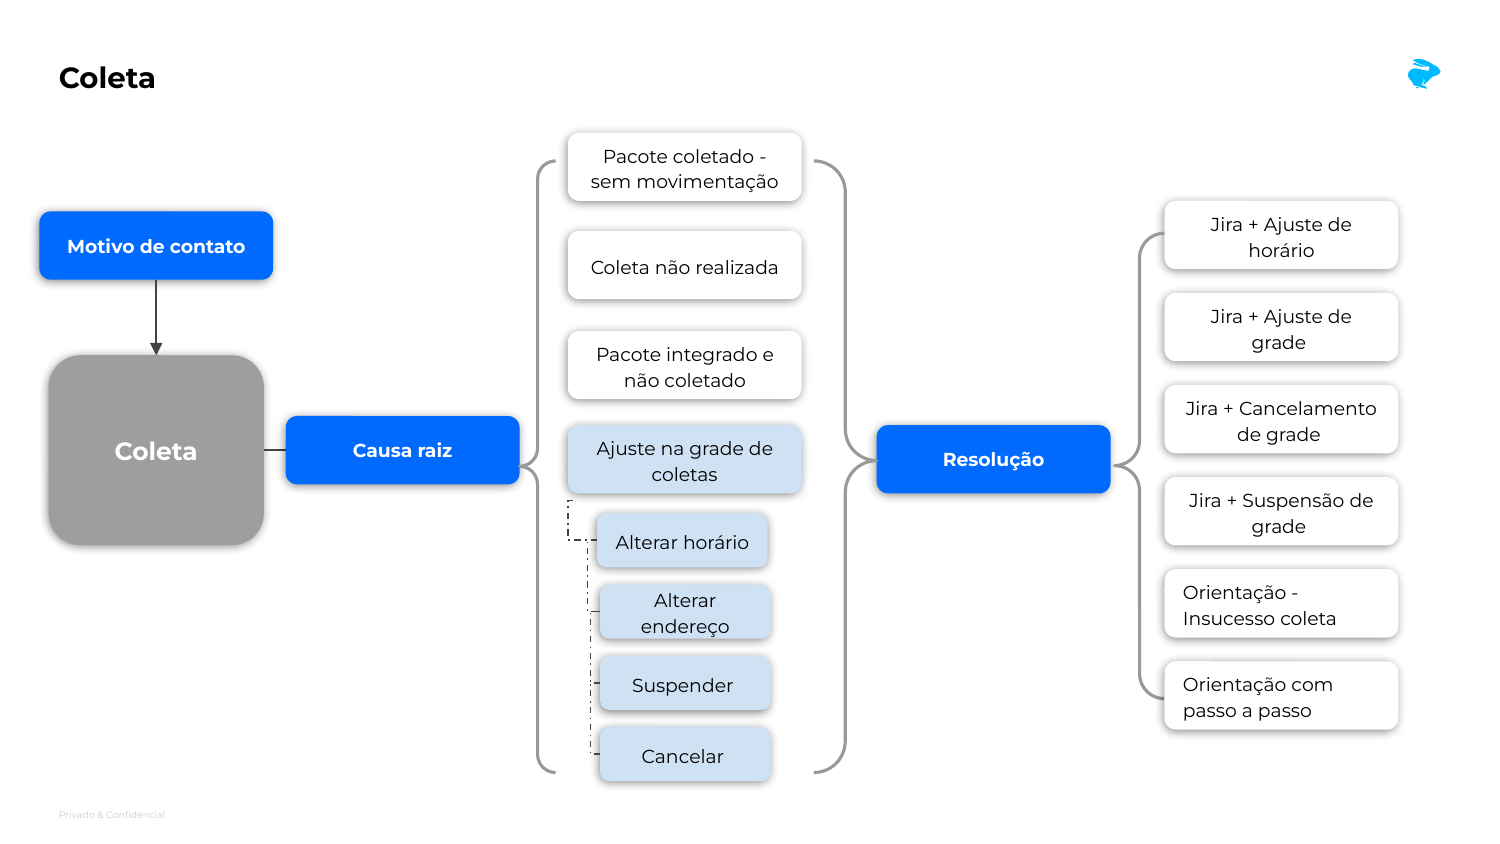

# Coleta

Pacote coletado - sem movimentação

Jira + Ajuste de horário
Motivo de contato
Coleta não realizada

Jira + Ajuste de grade
Pacote integrado e não coletado
Coleta
Jira + Cancelamento de grade
Causa raiz
Ajuste na grade de coletas
Resolução
Jira + Suspensão de grade
Alterar horário
Orientação - Insucesso coleta
Alterar endereço
Suspender
Orientação com passo a passo
Cancelar